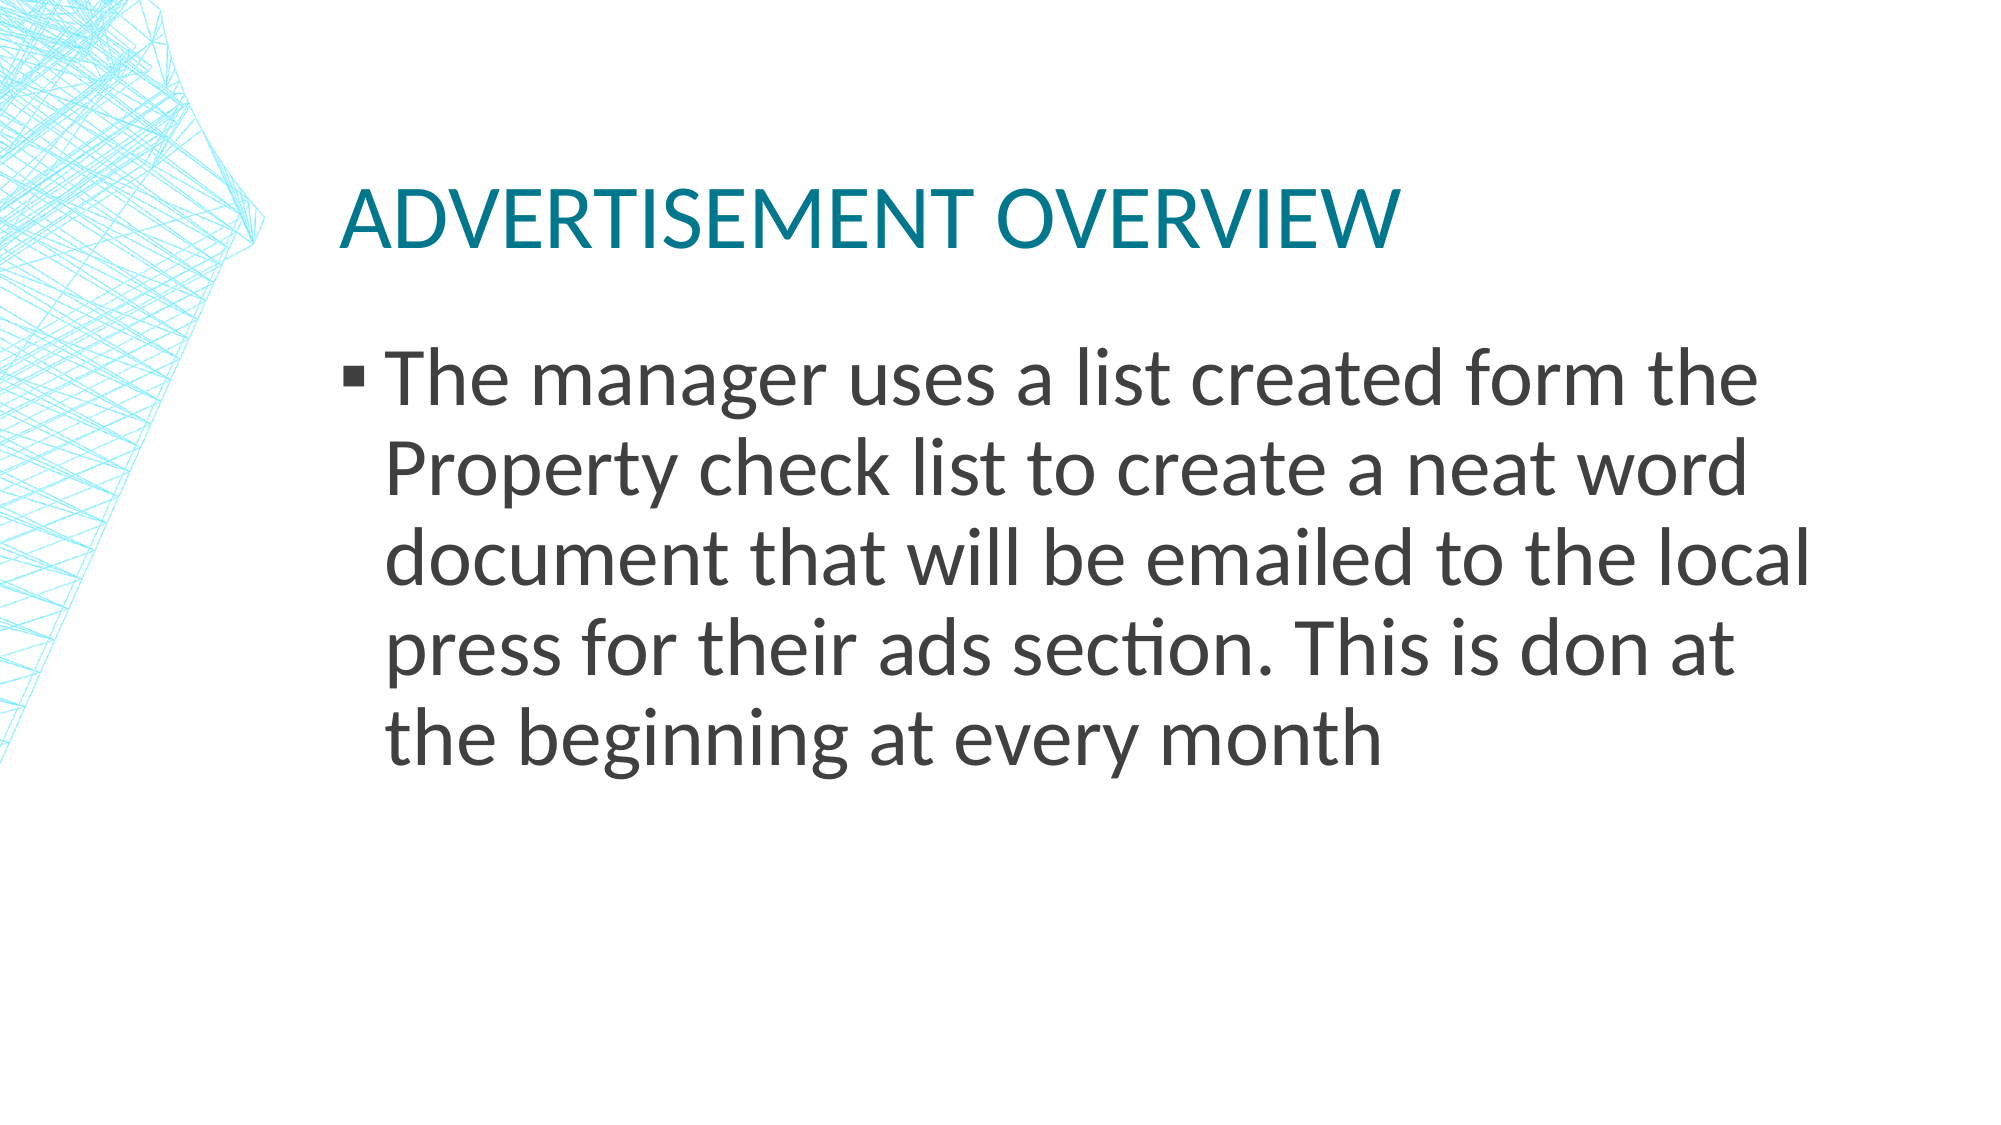

# Advertisement overview
The manager uses a list created form the Property check list to create a neat word document that will be emailed to the local press for their ads section. This is don at the beginning at every month